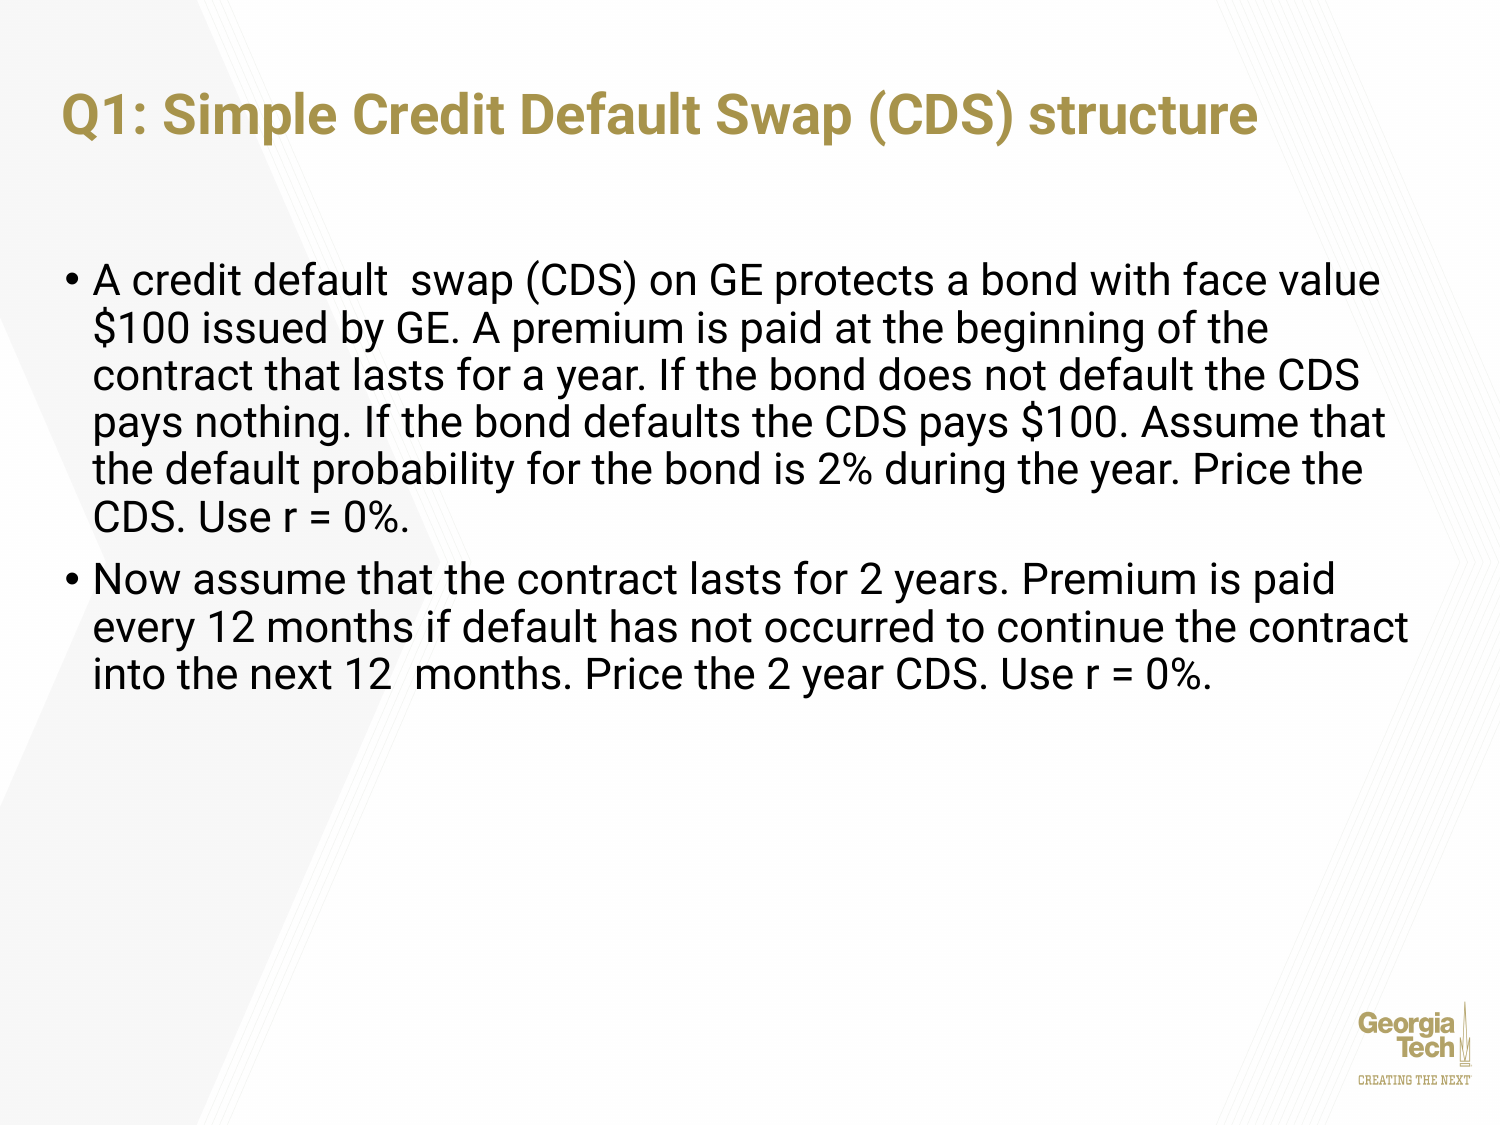

# Q1: Simple Credit Default Swap (CDS) structure
A credit default  swap (CDS) on GE protects a bond with face value $100 issued by GE. A premium is paid at the beginning of the contract that lasts for a year. If the bond does not default the CDS pays nothing. If the bond defaults the CDS pays $100. Assume that the default probability for the bond is 2% during the year. Price the CDS. Use r = 0%.
Now assume that the contract lasts for 2 years. Premium is paid every 12 months if default has not occurred to continue the contract into the next 12  months. Price the 2 year CDS. Use r = 0%.